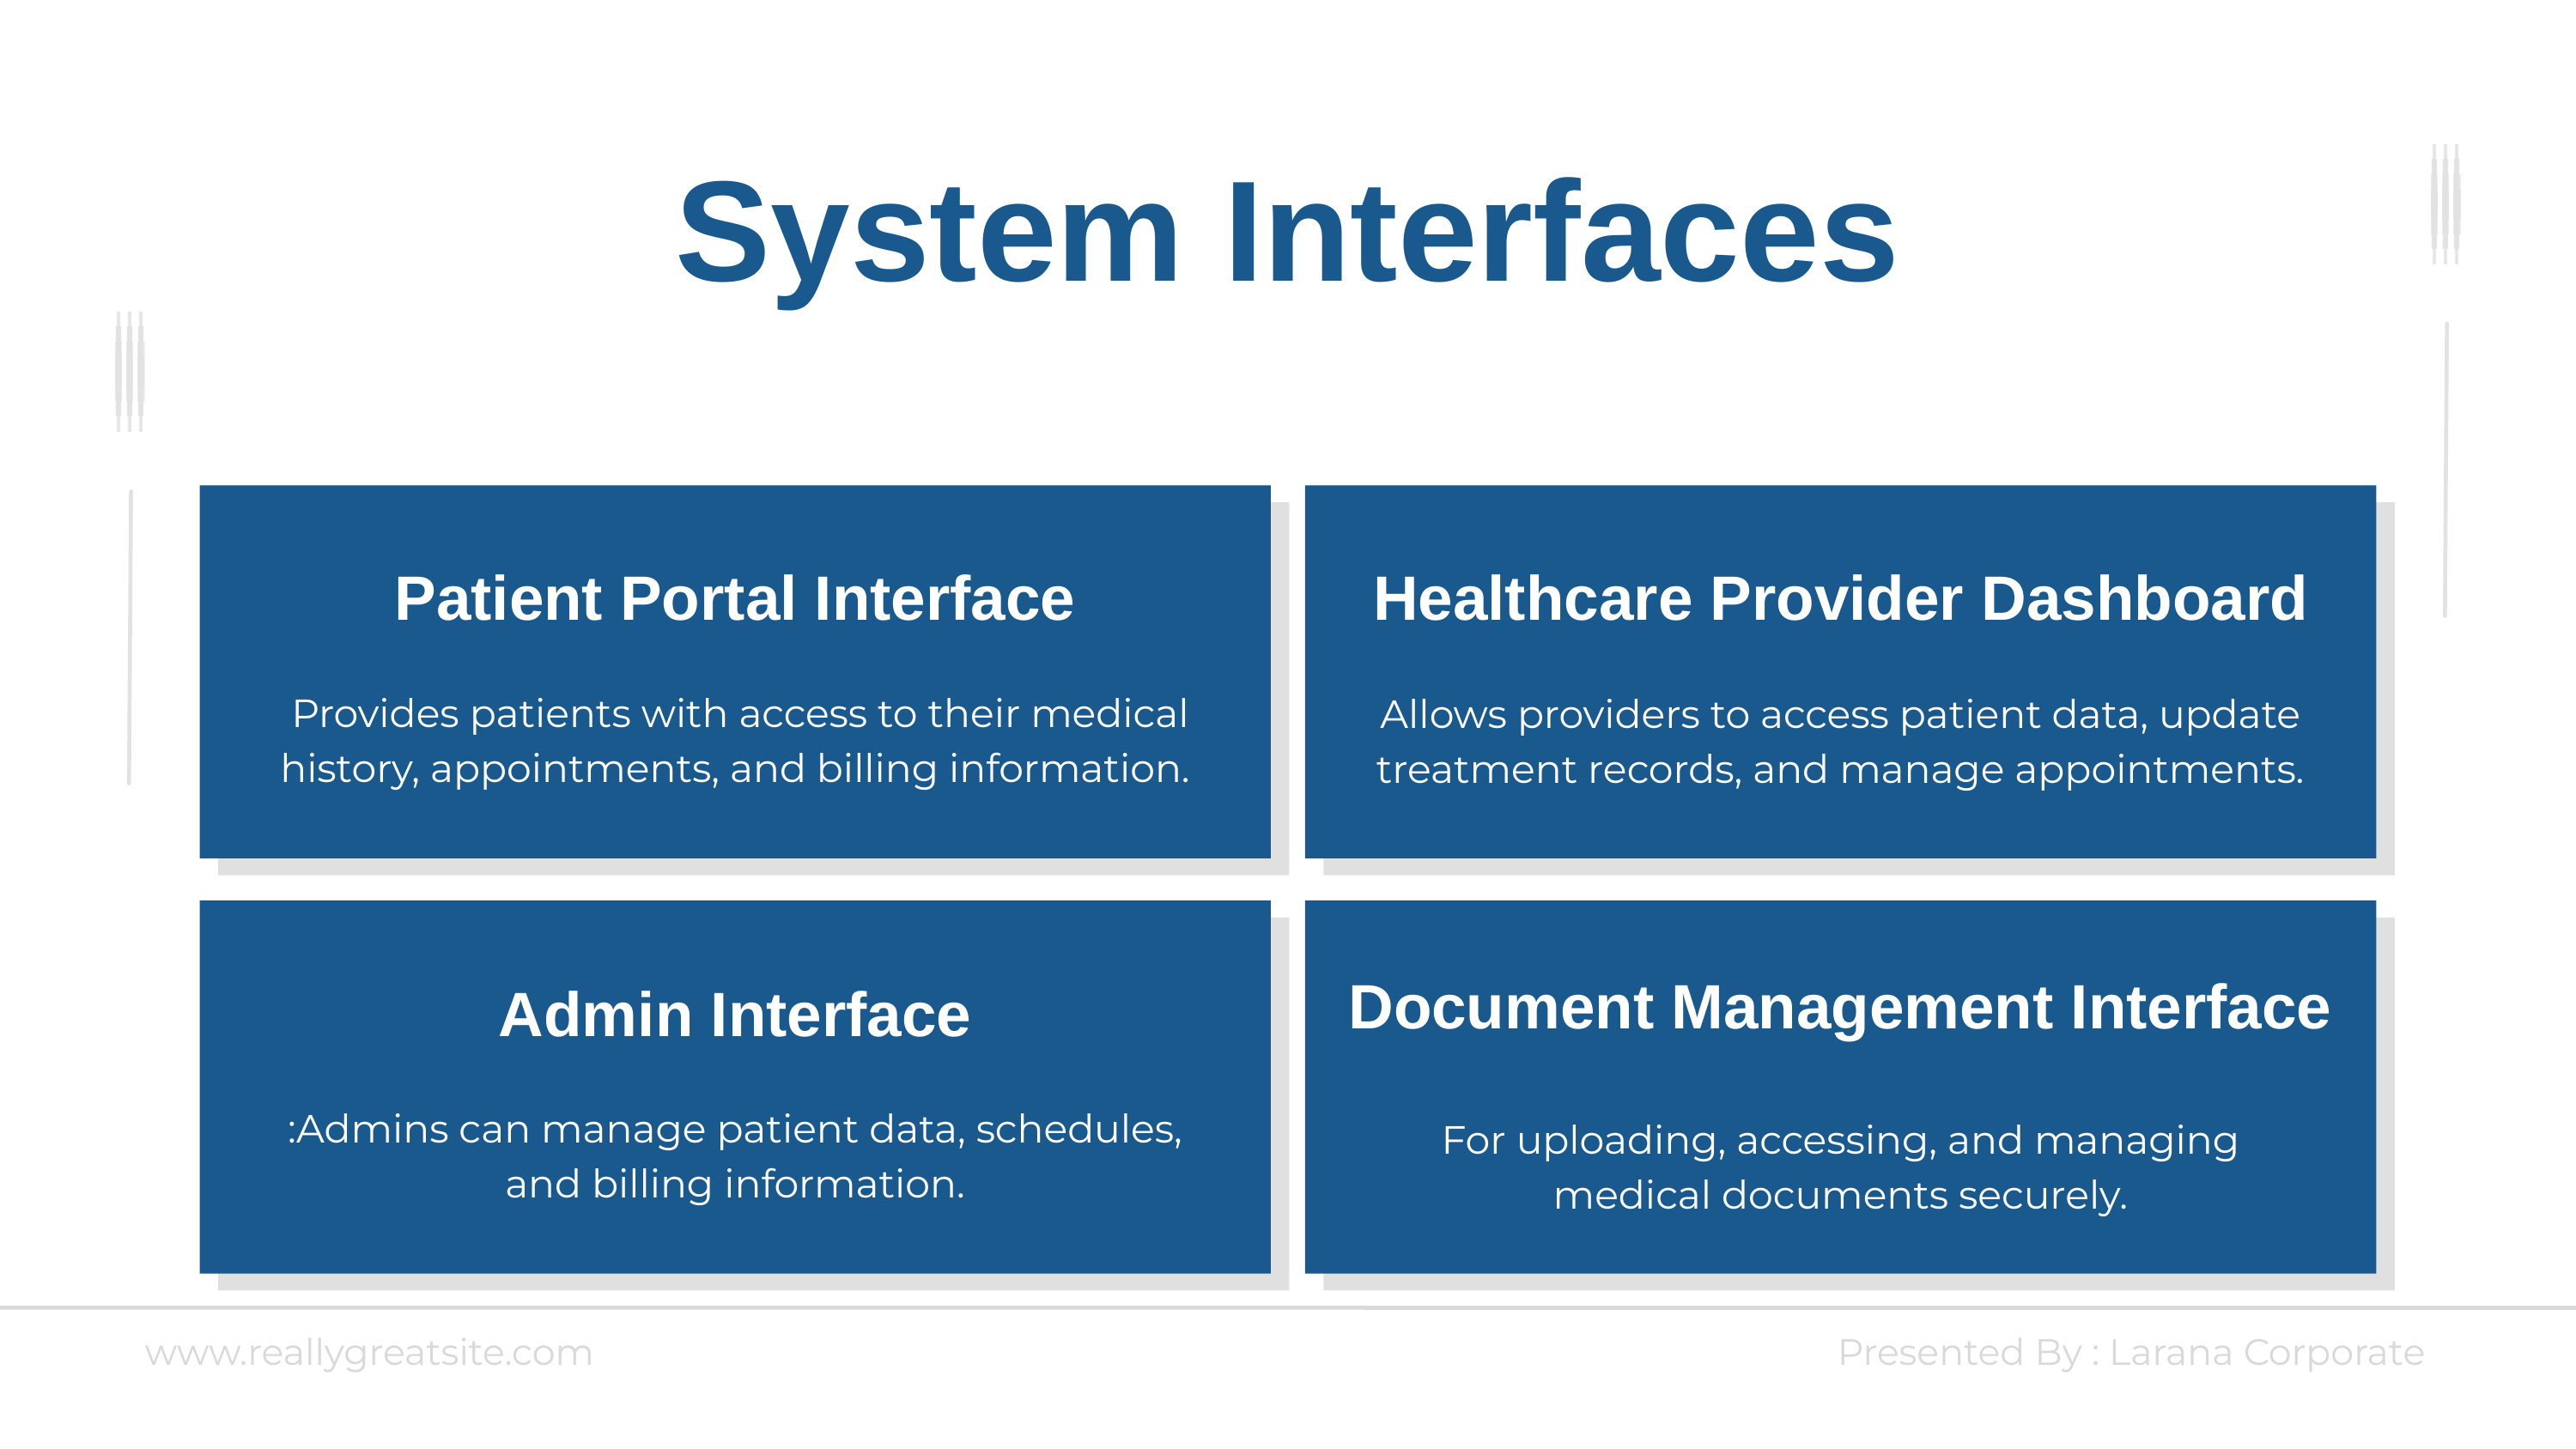

System Interfaces

Patient Portal Interface
Healthcare Provider Dashboard

 Provides patients with access to their medical history, appointments, and billing information.
Allows providers to access patient data, update treatment records, and manage appointments.

Document Management Interface
Admin Interface
:Admins can manage patient data, schedules, and billing information.
For uploading, accessing, and managing medical documents securely.

www.reallygreatsite.com
Presented By : Larana Corporate